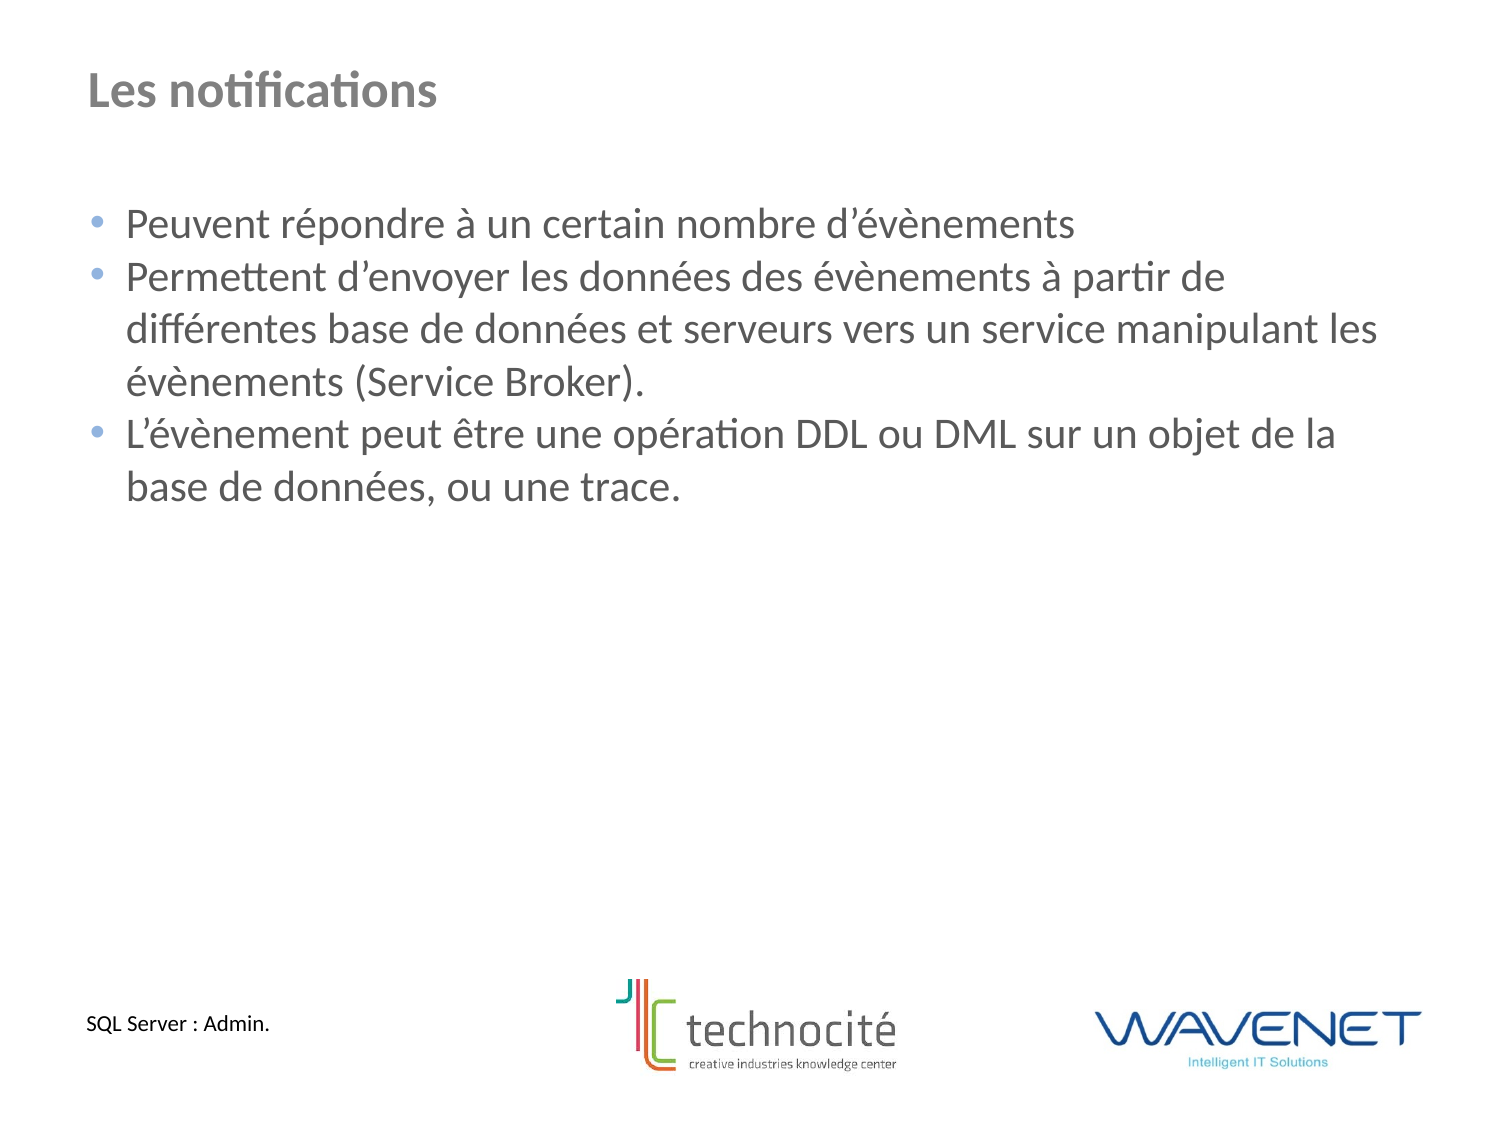

Les notifications
Peuvent répondre à un certain nombre d’évènements
Permettent d’envoyer les données des évènements à partir de différentes base de données et serveurs vers un service manipulant les évènements (Service Broker).
L’évènement peut être une opération DDL ou DML sur un objet de la base de données, ou une trace.
SQL Server : Admin.